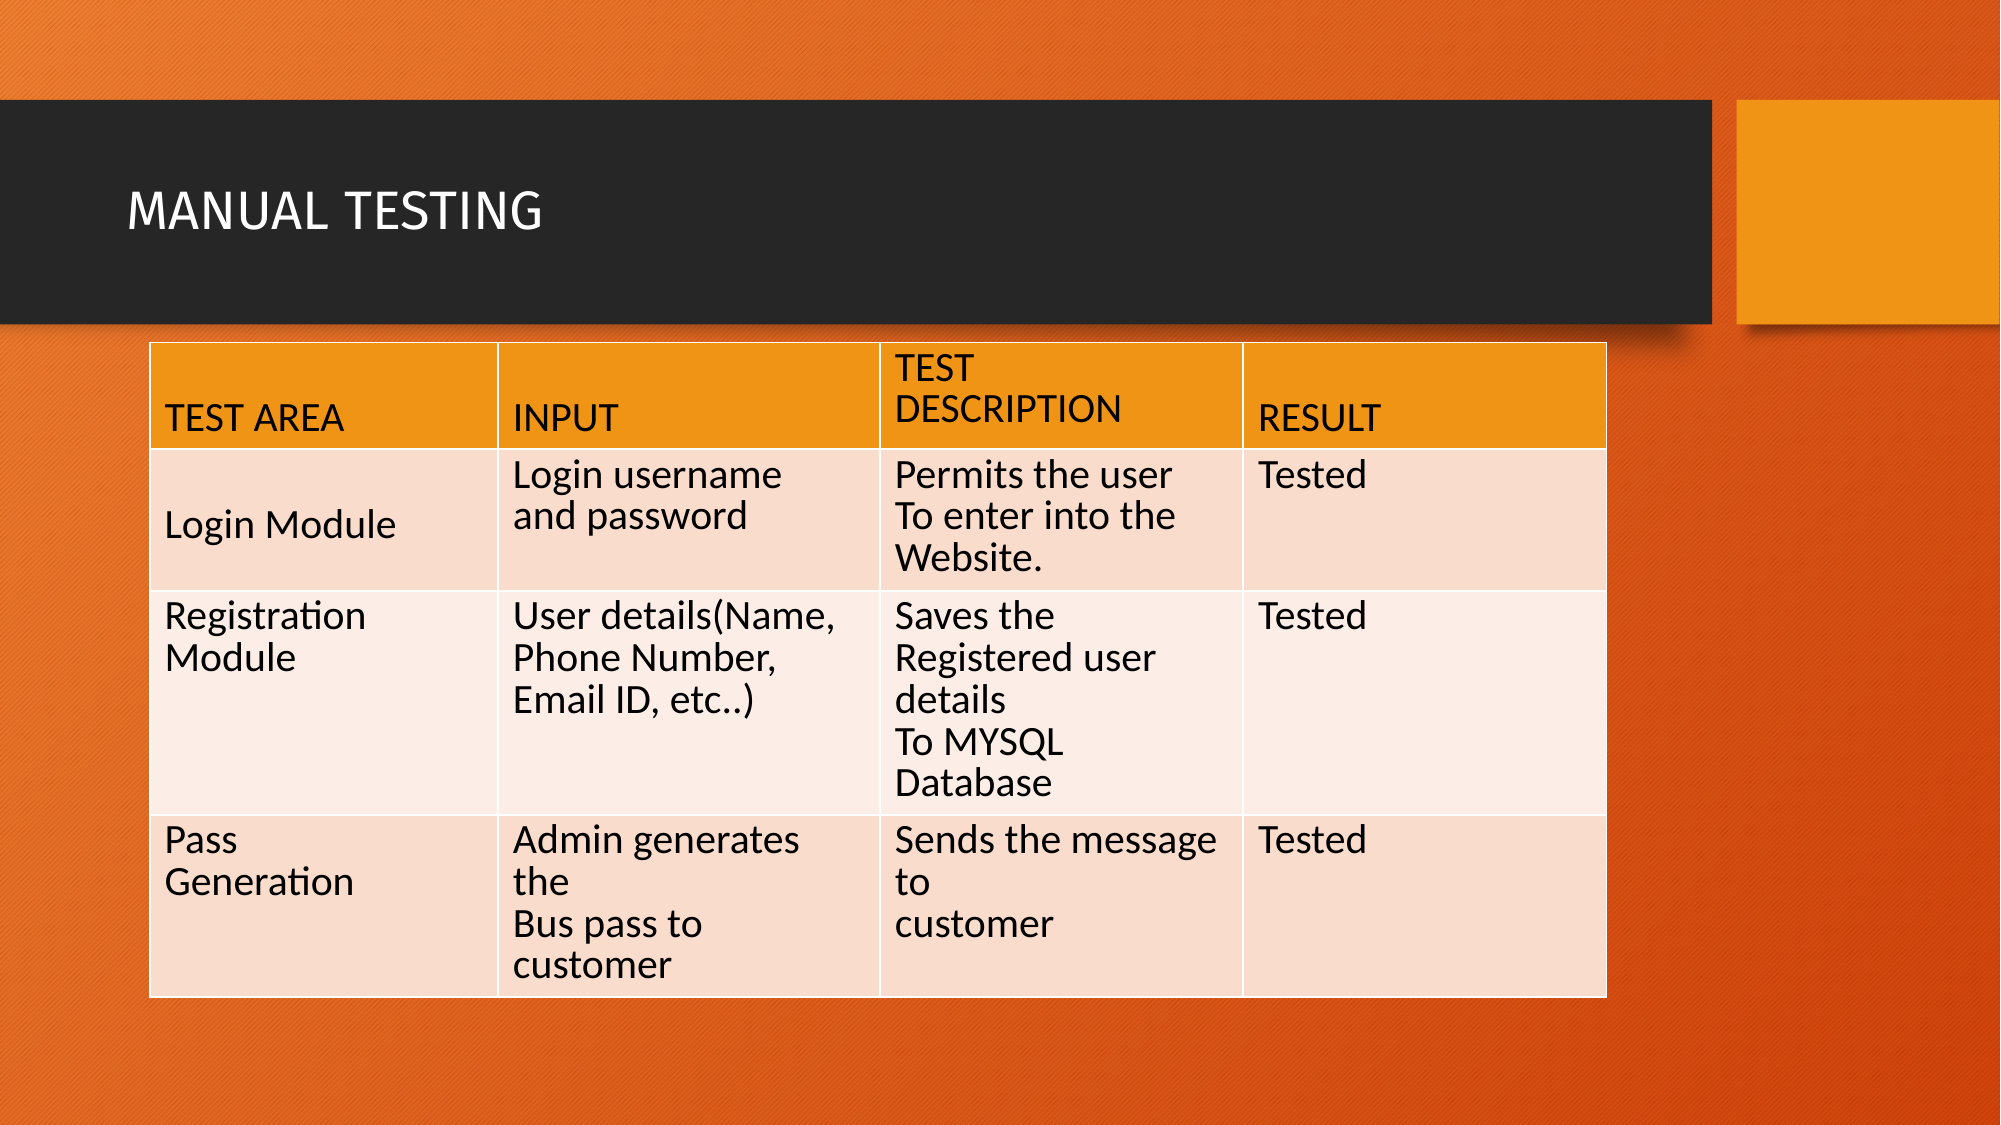

# MANUAL TESTING
| TEST AREA | INPUT | TEST DESCRIPTION | RESULT |
| --- | --- | --- | --- |
| Login Module | Login username and password | Permits the user To enter into the Website. | Tested |
| Registration Module | User details(Name, Phone Number, Email ID, etc..) | Saves the Registered user details To MYSQL Database | Tested |
| Pass Generation | Admin generates the Bus pass to customer | Sends the message to  customer | Tested |